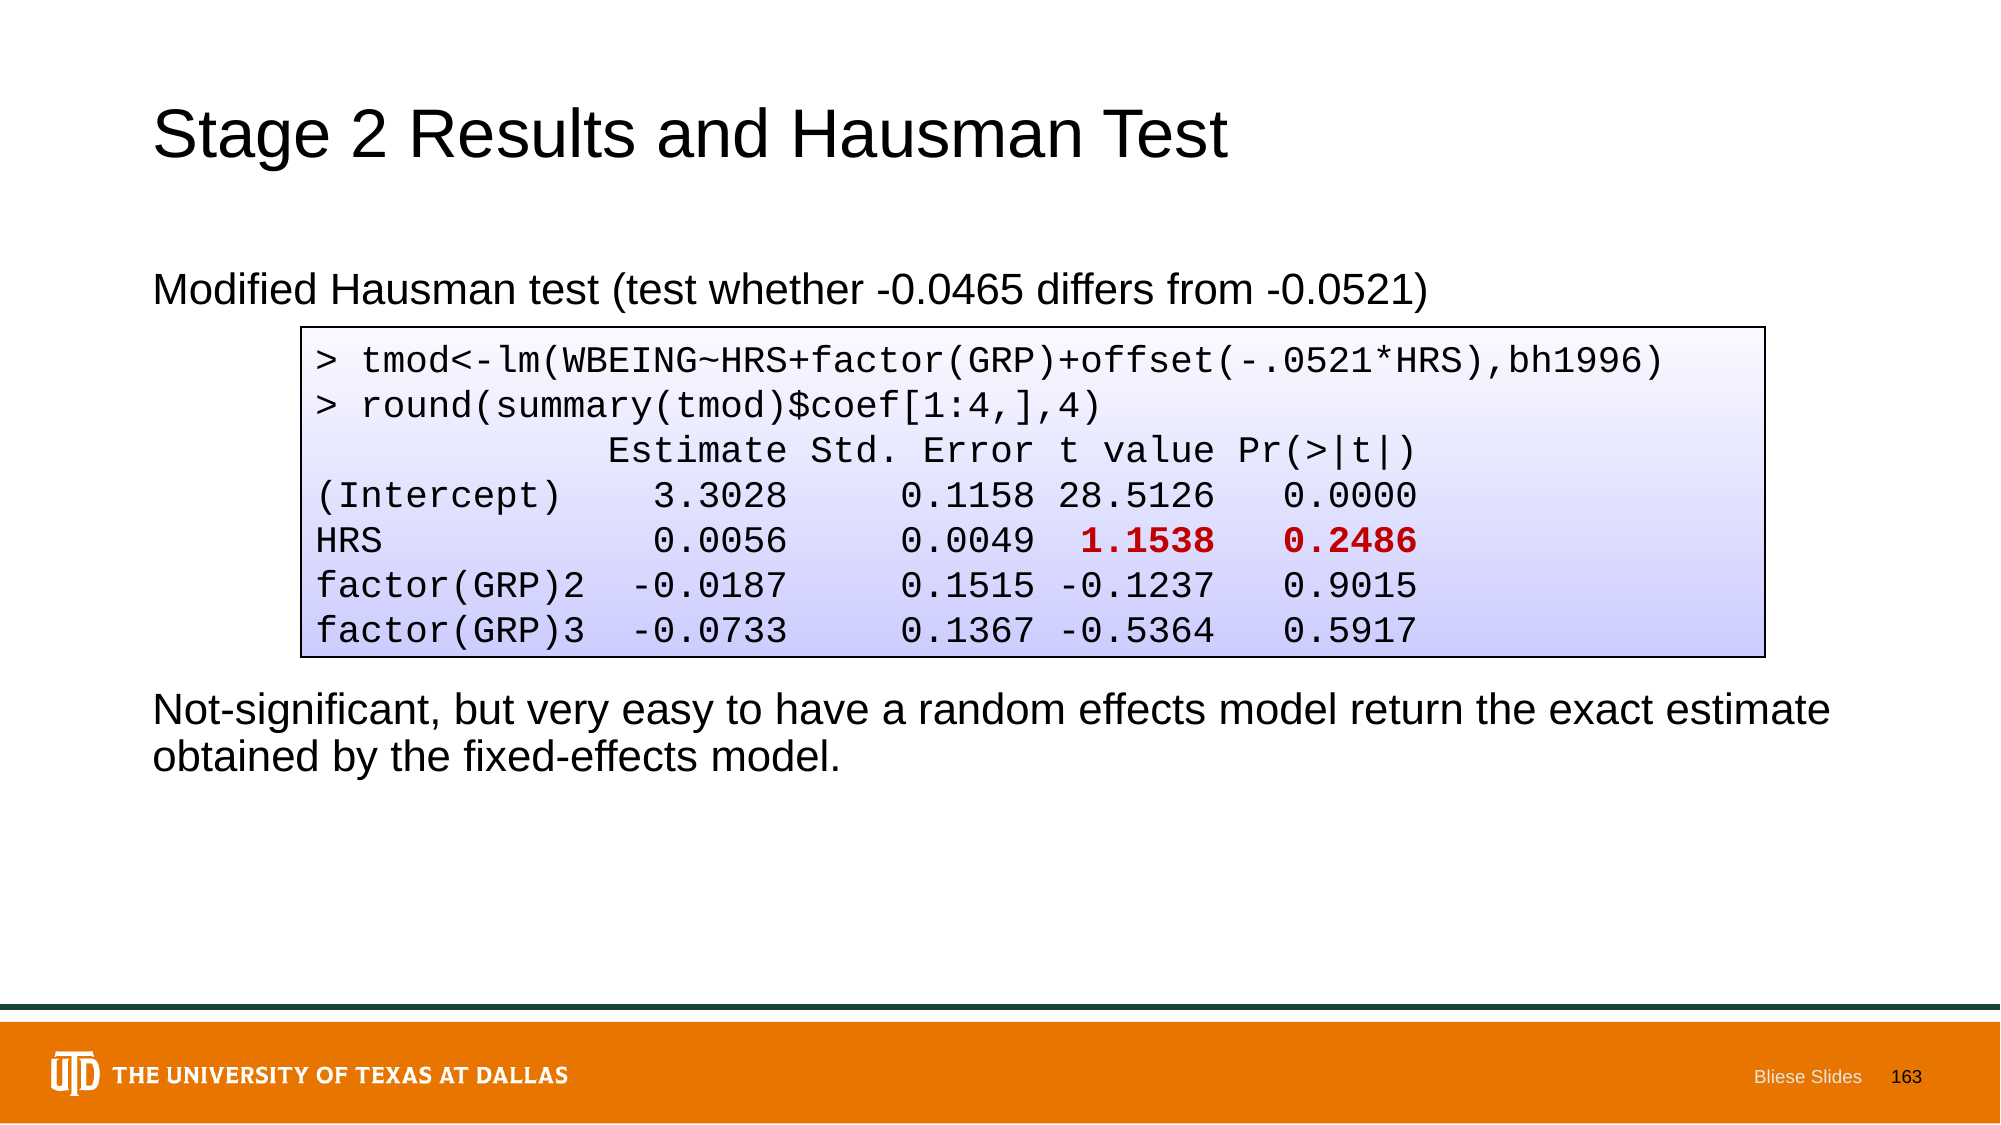

# Stage 2 Results and Hausman Test
Modified Hausman test (test whether -0.0465 differs from -0.0521)

Not-significant, but very easy to have a random effects model return the exact estimate obtained by the fixed-effects model.

> tmod<-lm(WBEING~HRS+factor(GRP)+offset(-.0521*HRS),bh1996)
> round(summary(tmod)$coef[1:4,],4)
             Estimate Std. Error t value Pr(>|t|)
(Intercept)    3.3028     0.1158 28.5126   0.0000
HRS            0.0056     0.0049  1.1538   0.2486
factor(GRP)2  -0.0187     0.1515 -0.1237   0.9015
factor(GRP)3  -0.0733     0.1367 -0.5364   0.5917
Bliese Slides
163